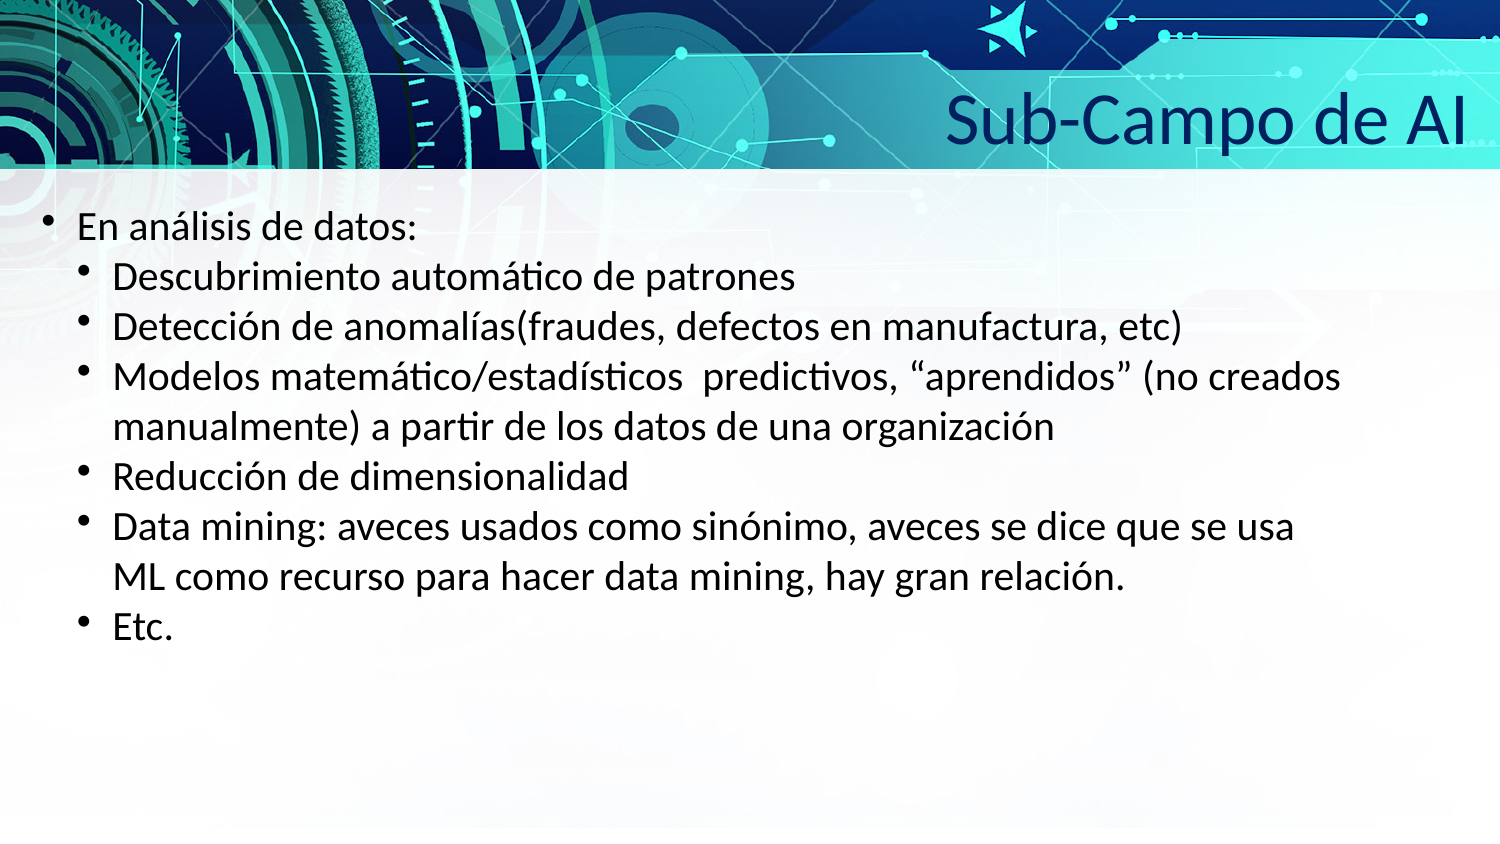

Sub-Campo de AI

En análisis de datos:
Descubrimiento automático de patrones
Detección de anomalías(fraudes, defectos en manufactura, etc)
Modelos matemático/estadísticos  predictivos, “aprendidos” (no creados manualmente) a partir de los datos de una organización
Reducción de dimensionalidad
Data mining: aveces usados como sinónimo, aveces se dice que se usa ML como recurso para hacer data mining, hay gran relación.
Etc.